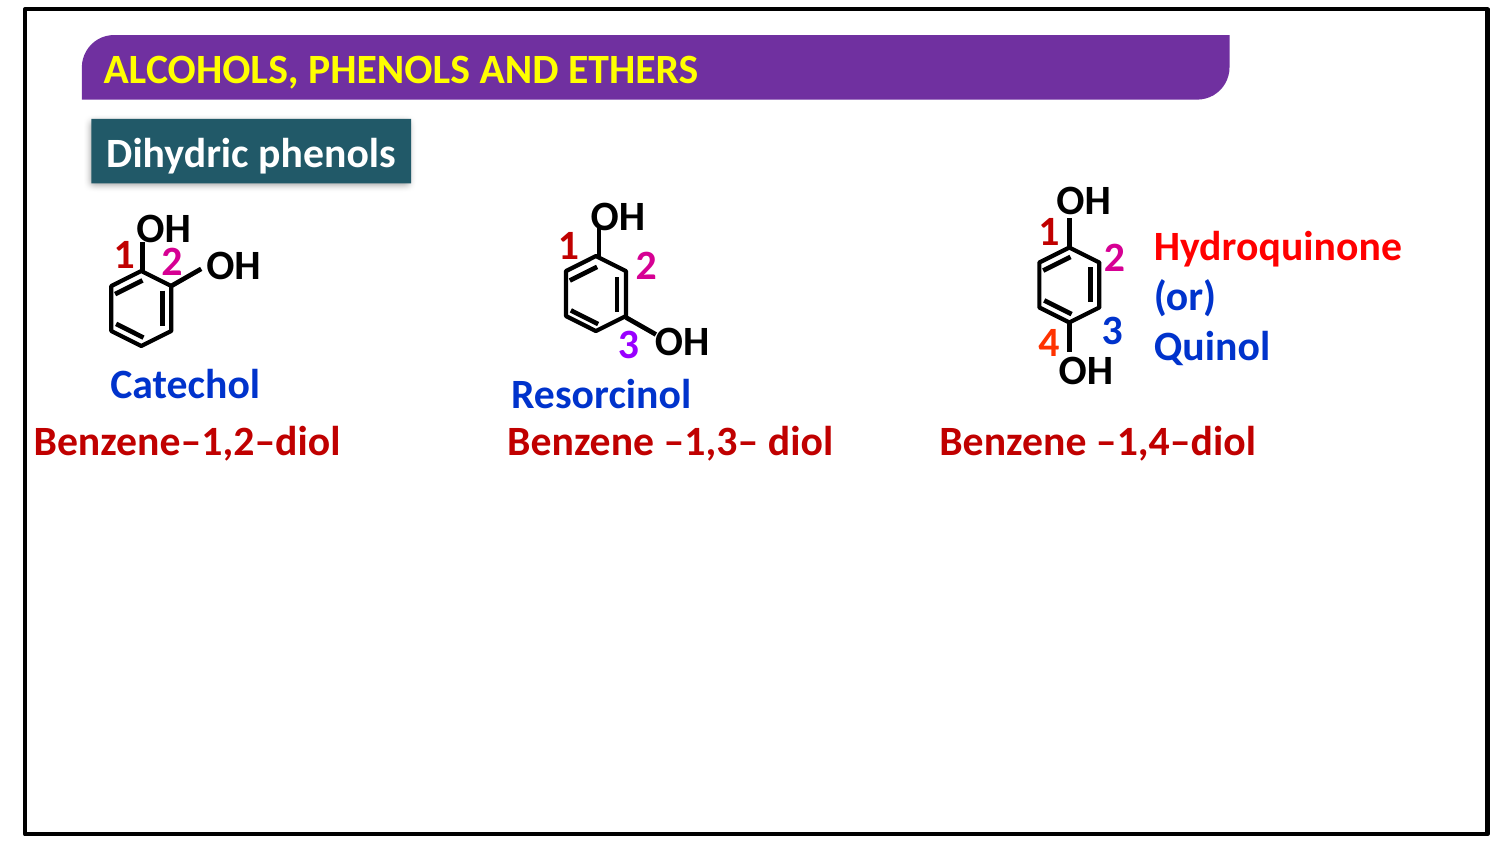

Dihydric phenols
OH
1

2
3
4
OH
OH
1

2
OH
3
OH
1
2
OH

Hydroquinone
(or)
Quinol
Catechol
Resorcinol
Benzene–1,2–diol
Benzene –1,3– diol
Benzene –1,4–diol